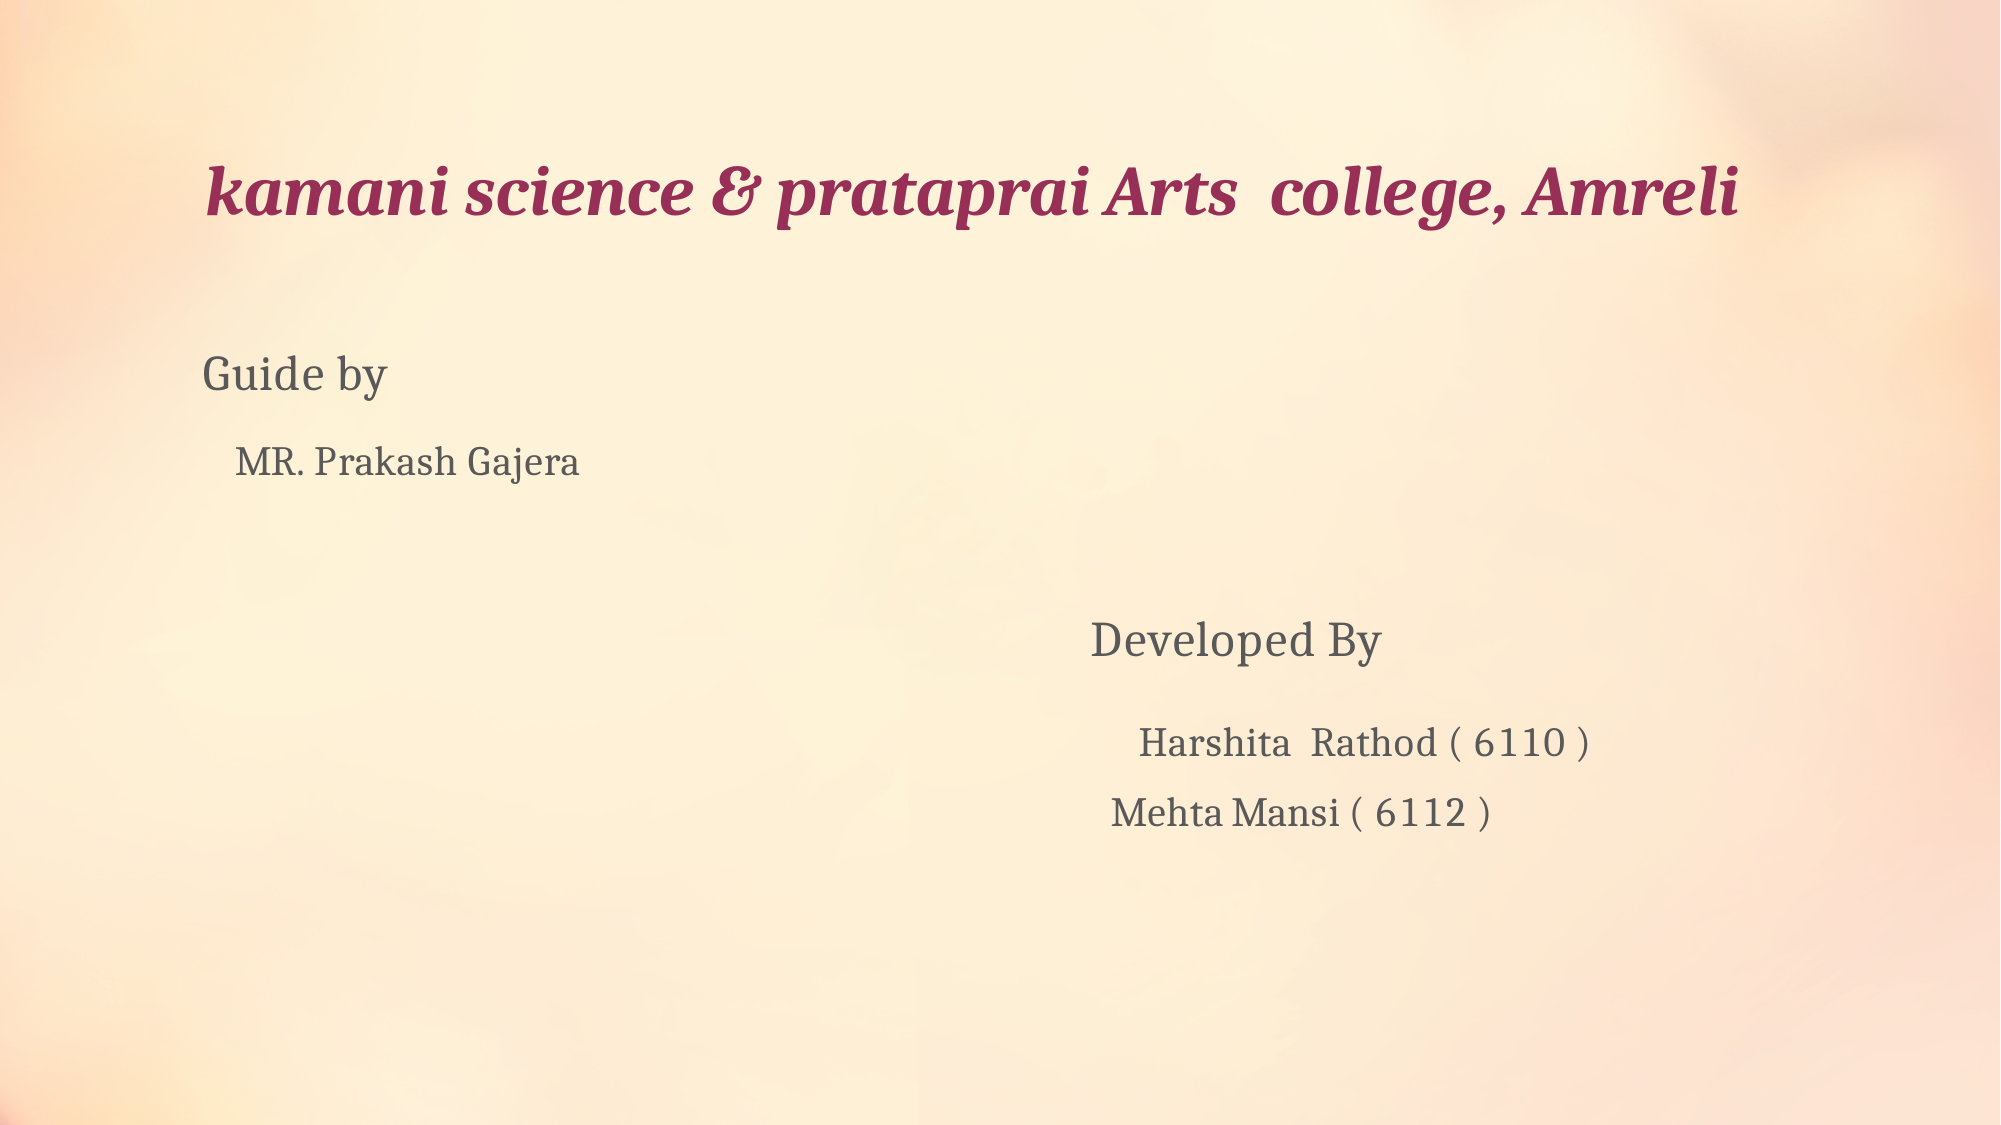

# kamani science & prataprai Arts  college, Amreli
 Guide by
     MR. Prakash Gajera

                     					Developed By
	              	                       		 Harshita  Rathod ( 6110 )
                                                                                              Mehta Mansi ( 6112 )